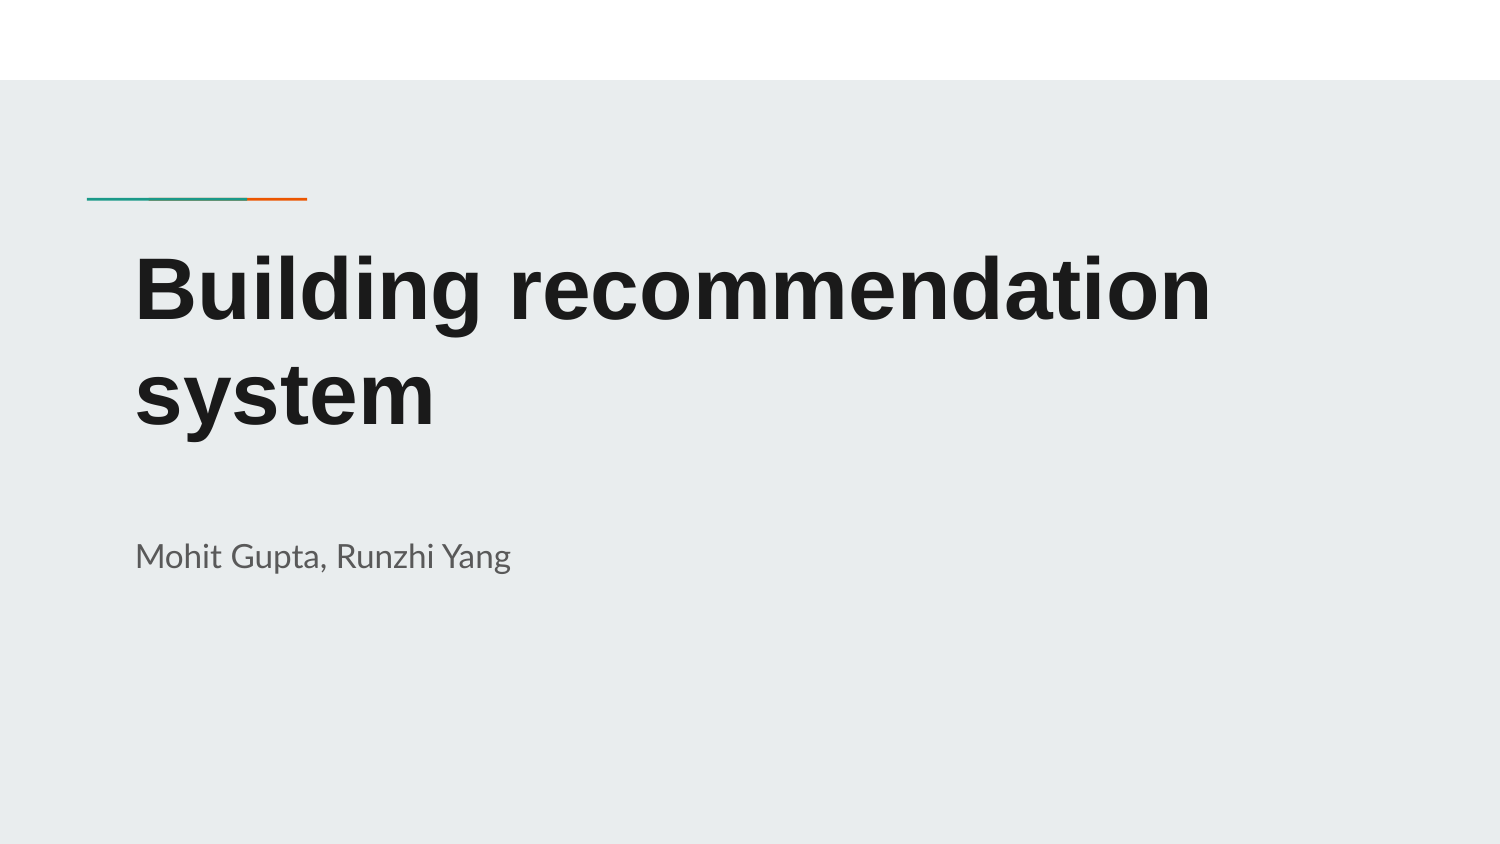

# Building recommendation system
Mohit Gupta, Runzhi Yang